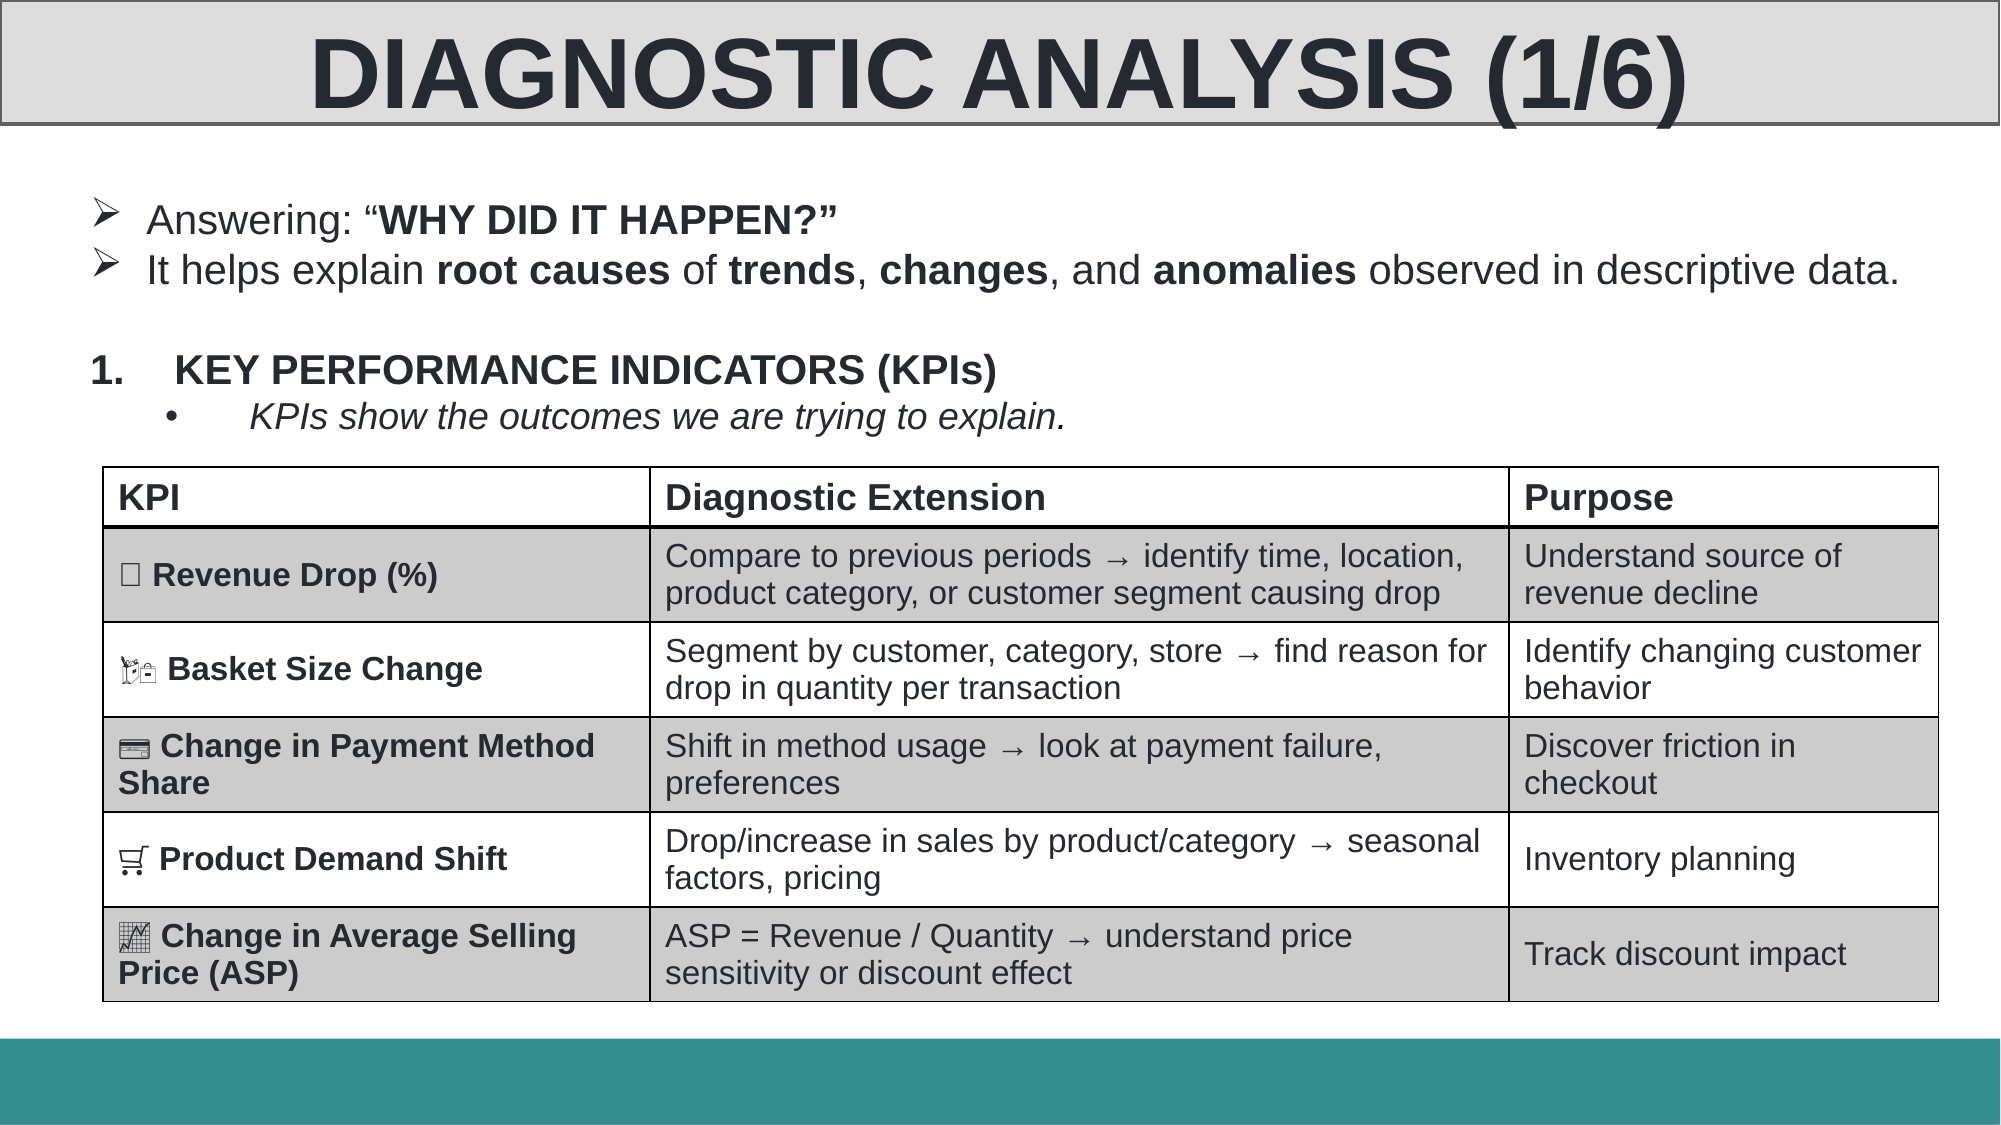

DIAGNOSTIC ANALYSIS (1/6)
Answering: “WHY DID IT HAPPEN?”
It helps explain root causes of trends, changes, and anomalies observed in descriptive data.
KEY PERFORMANCE INDICATORS (KPIs)
KPIs show the outcomes we are trying to explain.
| KPI | Diagnostic Extension | Purpose |
| --- | --- | --- |
| 🧾 Revenue Drop (%) | Compare to previous periods → identify time, location, product category, or customer segment causing drop | Understand source of revenue decline |
| 🛍️ Basket Size Change | Segment by customer, category, store → find reason for drop in quantity per transaction | Identify changing customer behavior |
| 💳 Change in Payment Method Share | Shift in method usage → look at payment failure, preferences | Discover friction in checkout |
| 🛒 Product Demand Shift | Drop/increase in sales by product/category → seasonal factors, pricing | Inventory planning |
| 📈 Change in Average Selling Price (ASP) | ASP = Revenue / Quantity → understand price sensitivity or discount effect | Track discount impact |